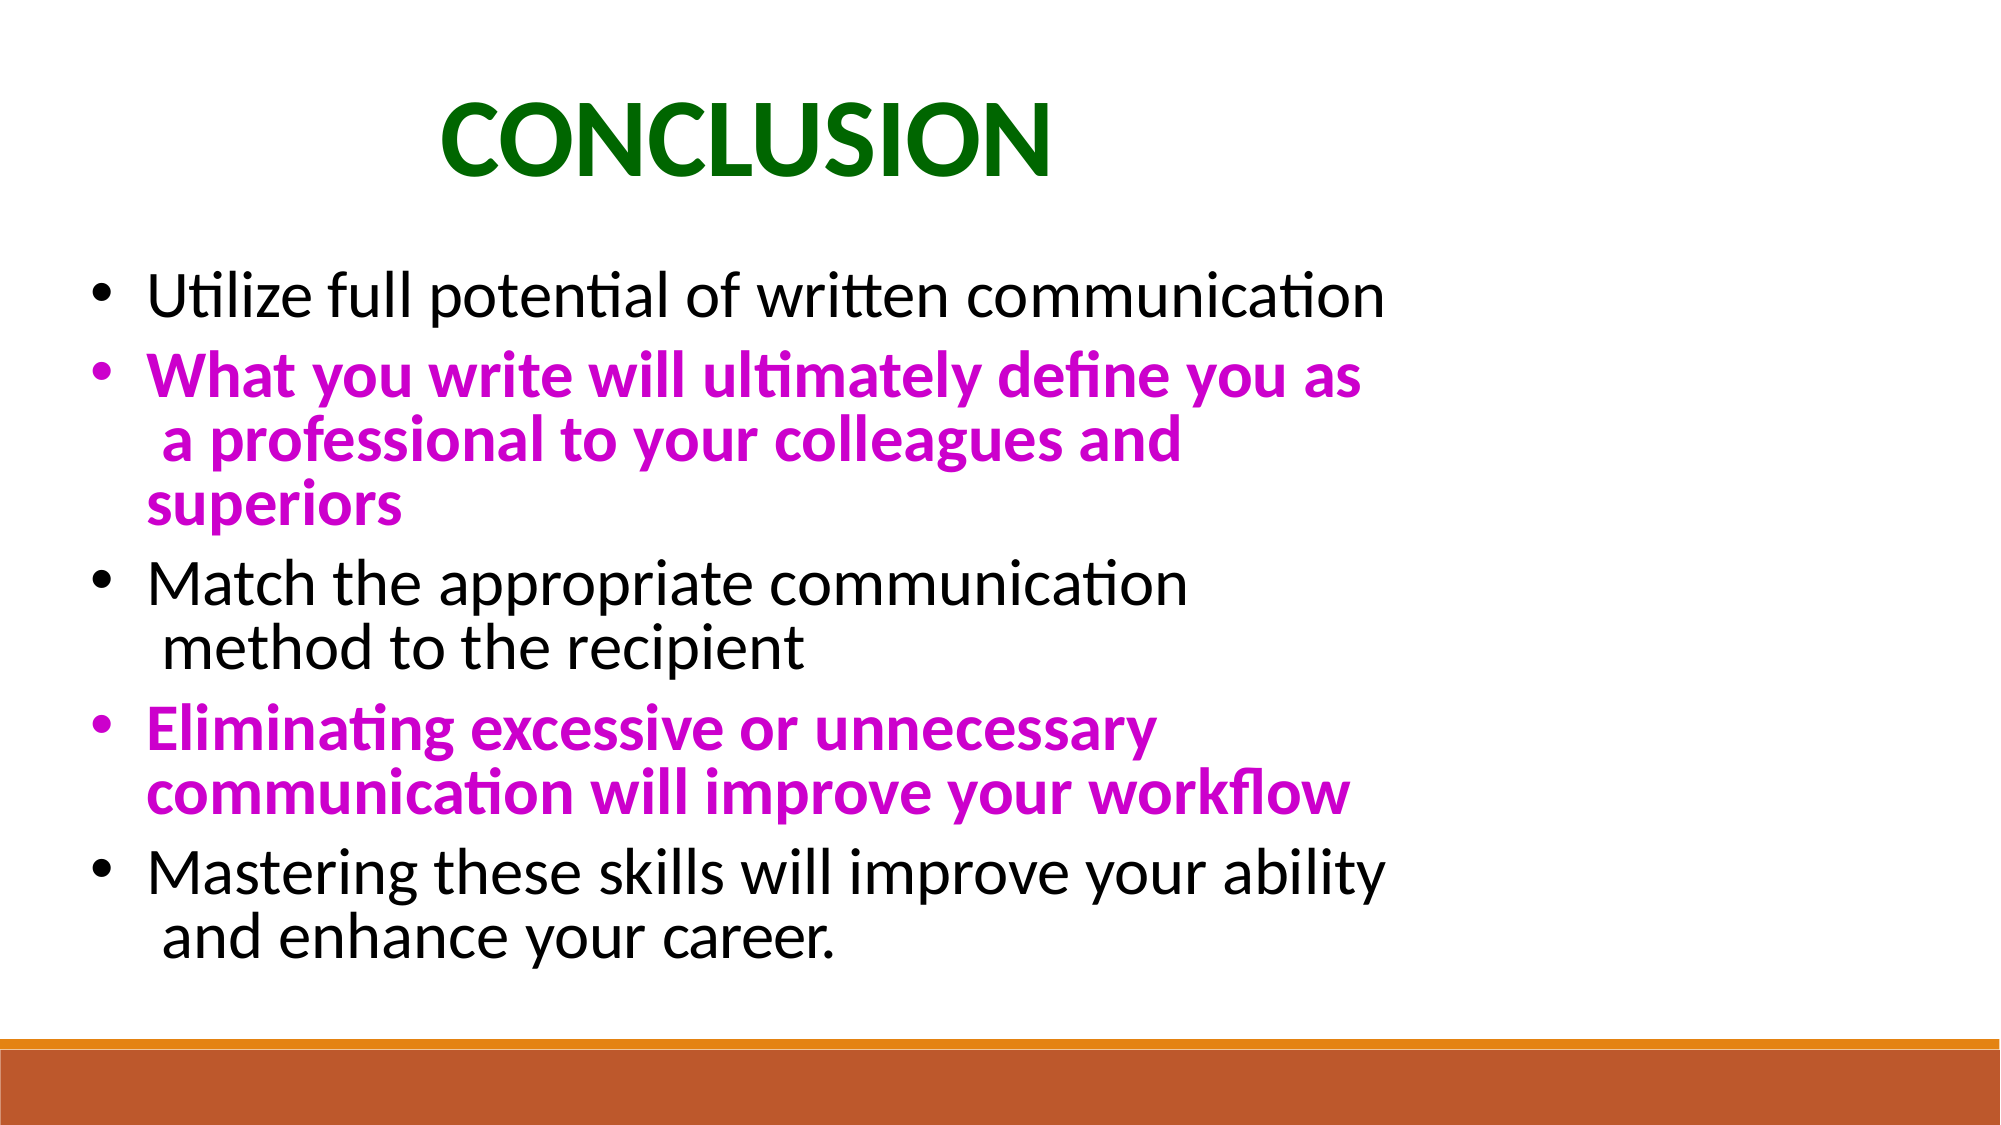

CONCLUSION
Utilize full potential of written communication
What you write will ultimately define you as  a professional to your colleagues and  superiors
Match the appropriate communication  method to the recipient
Eliminating excessive or unnecessary  communication will improve your workflow
Mastering these skills will improve your ability  and enhance your career.